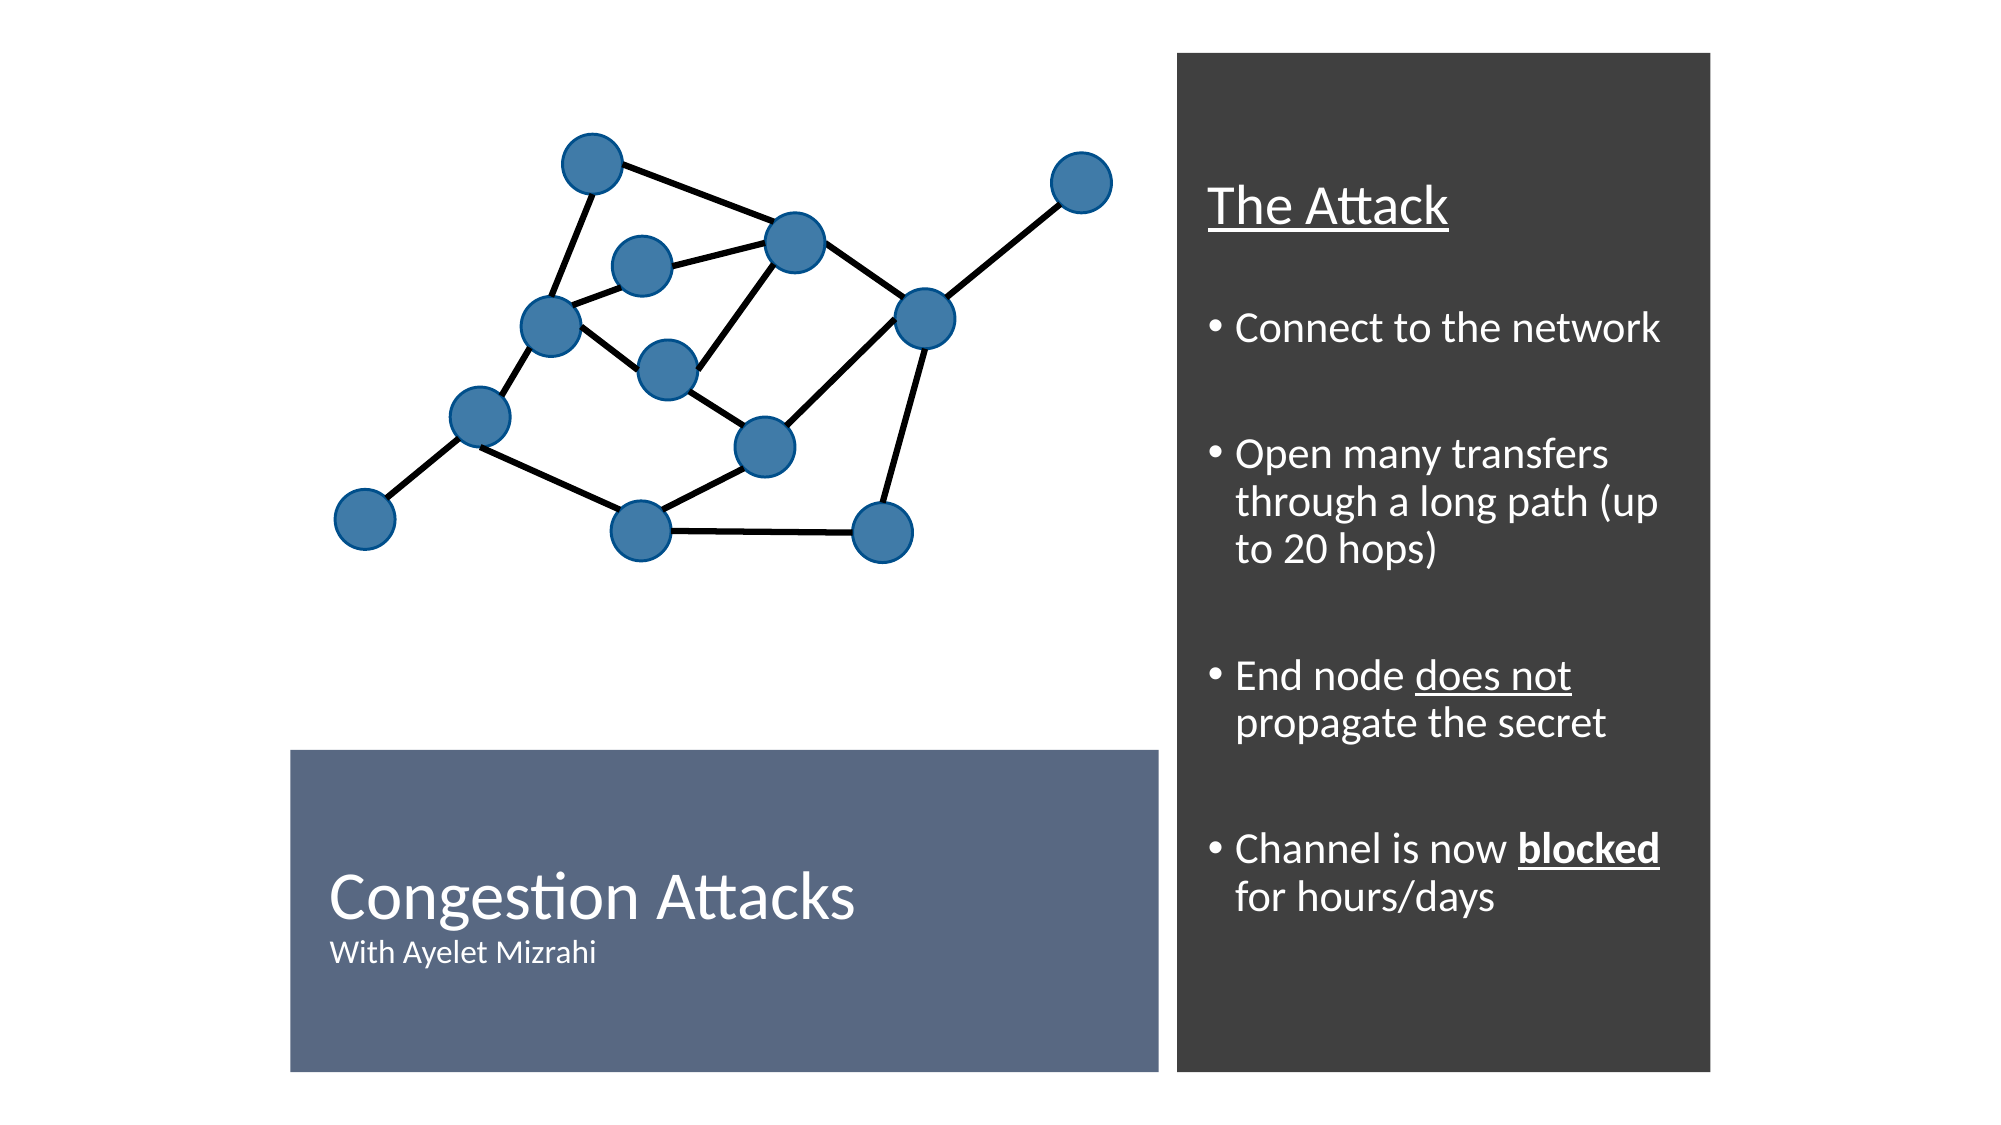

The Attack

Connect to the network

Open many transfers through a long path (up to 20 hops)

End node does not propagate the secret

Channel is now blocked for hours/days

# Congestion Attacks With Ayelet Mizrahi